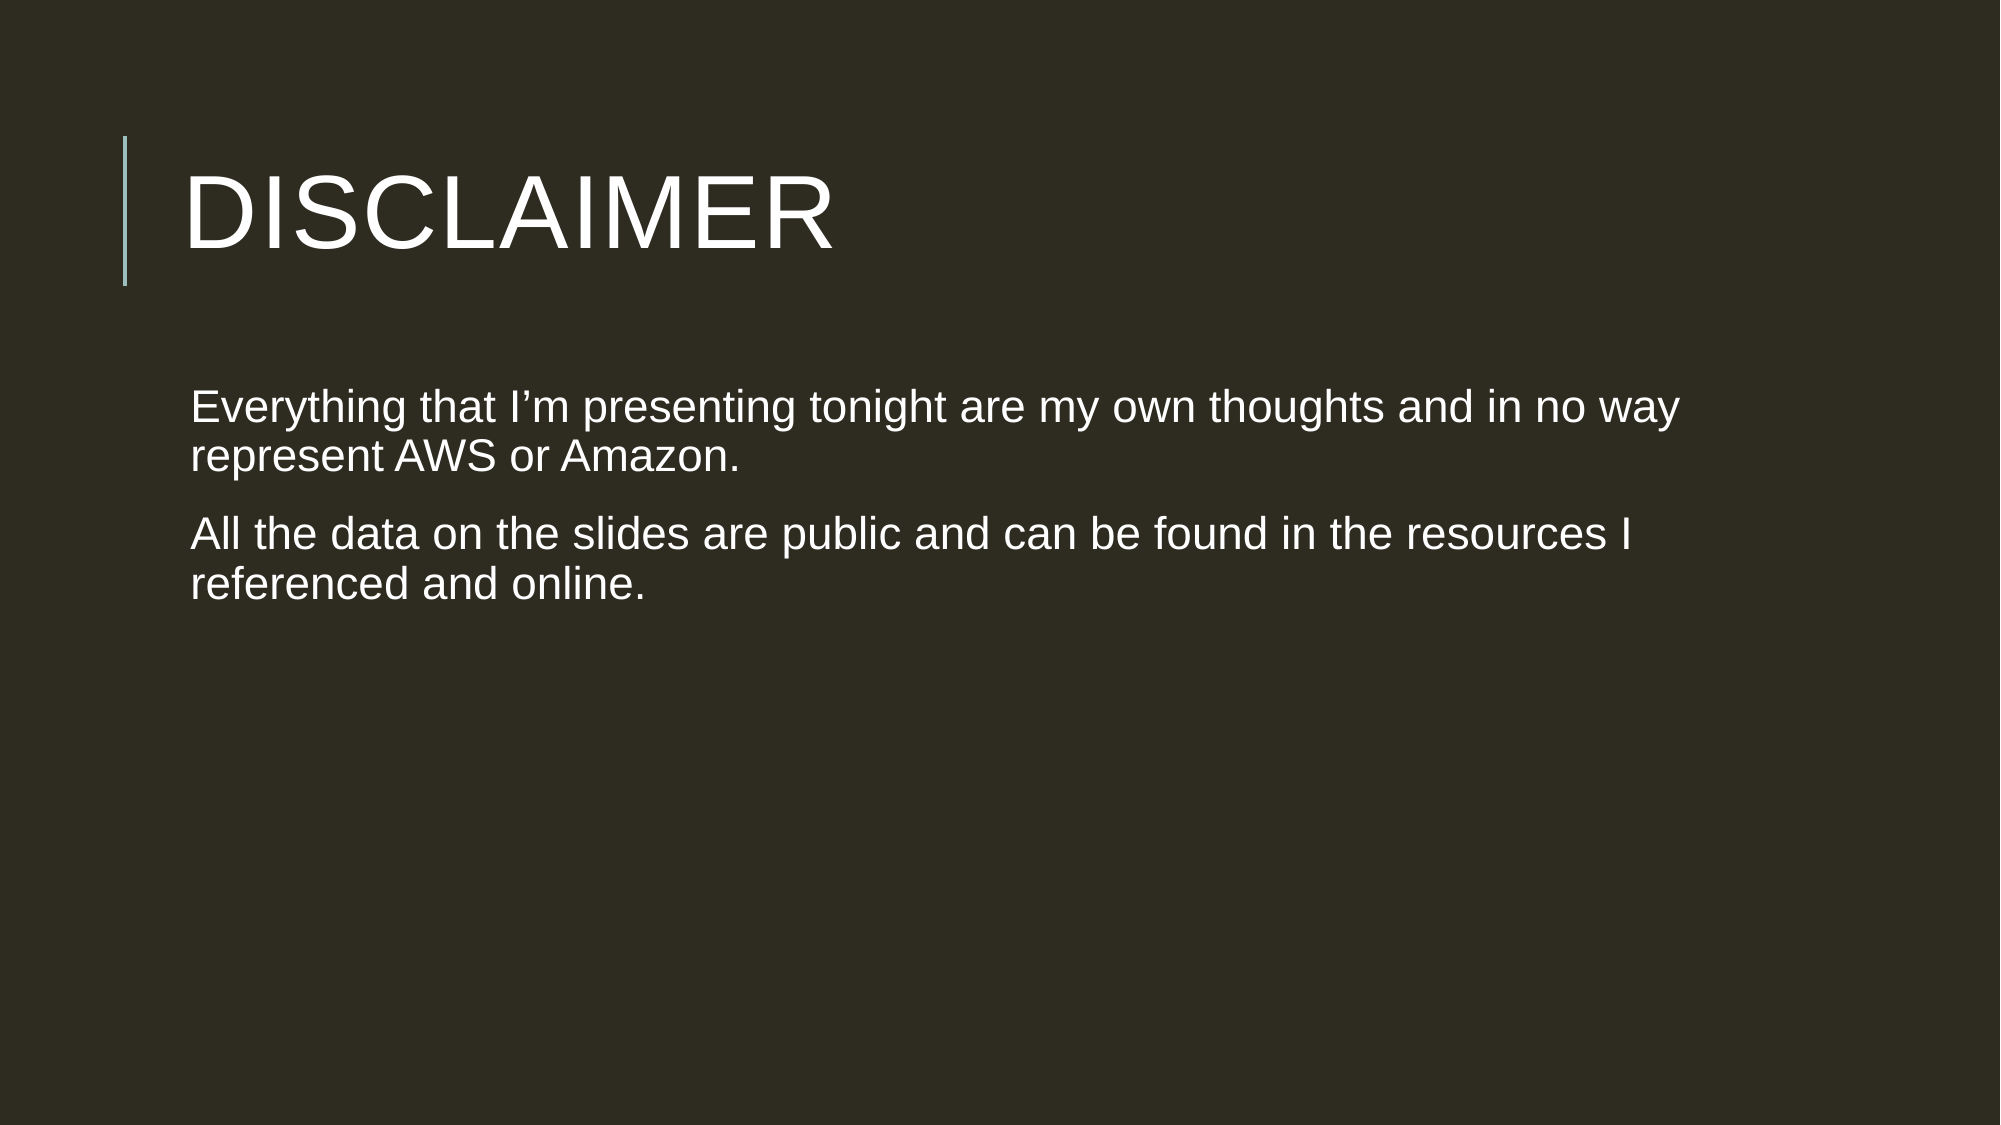

# Disclaimer
Everything that I’m presenting tonight are my own thoughts and in no way represent AWS or Amazon.
All the data on the slides are public and can be found in the resources I referenced and online.